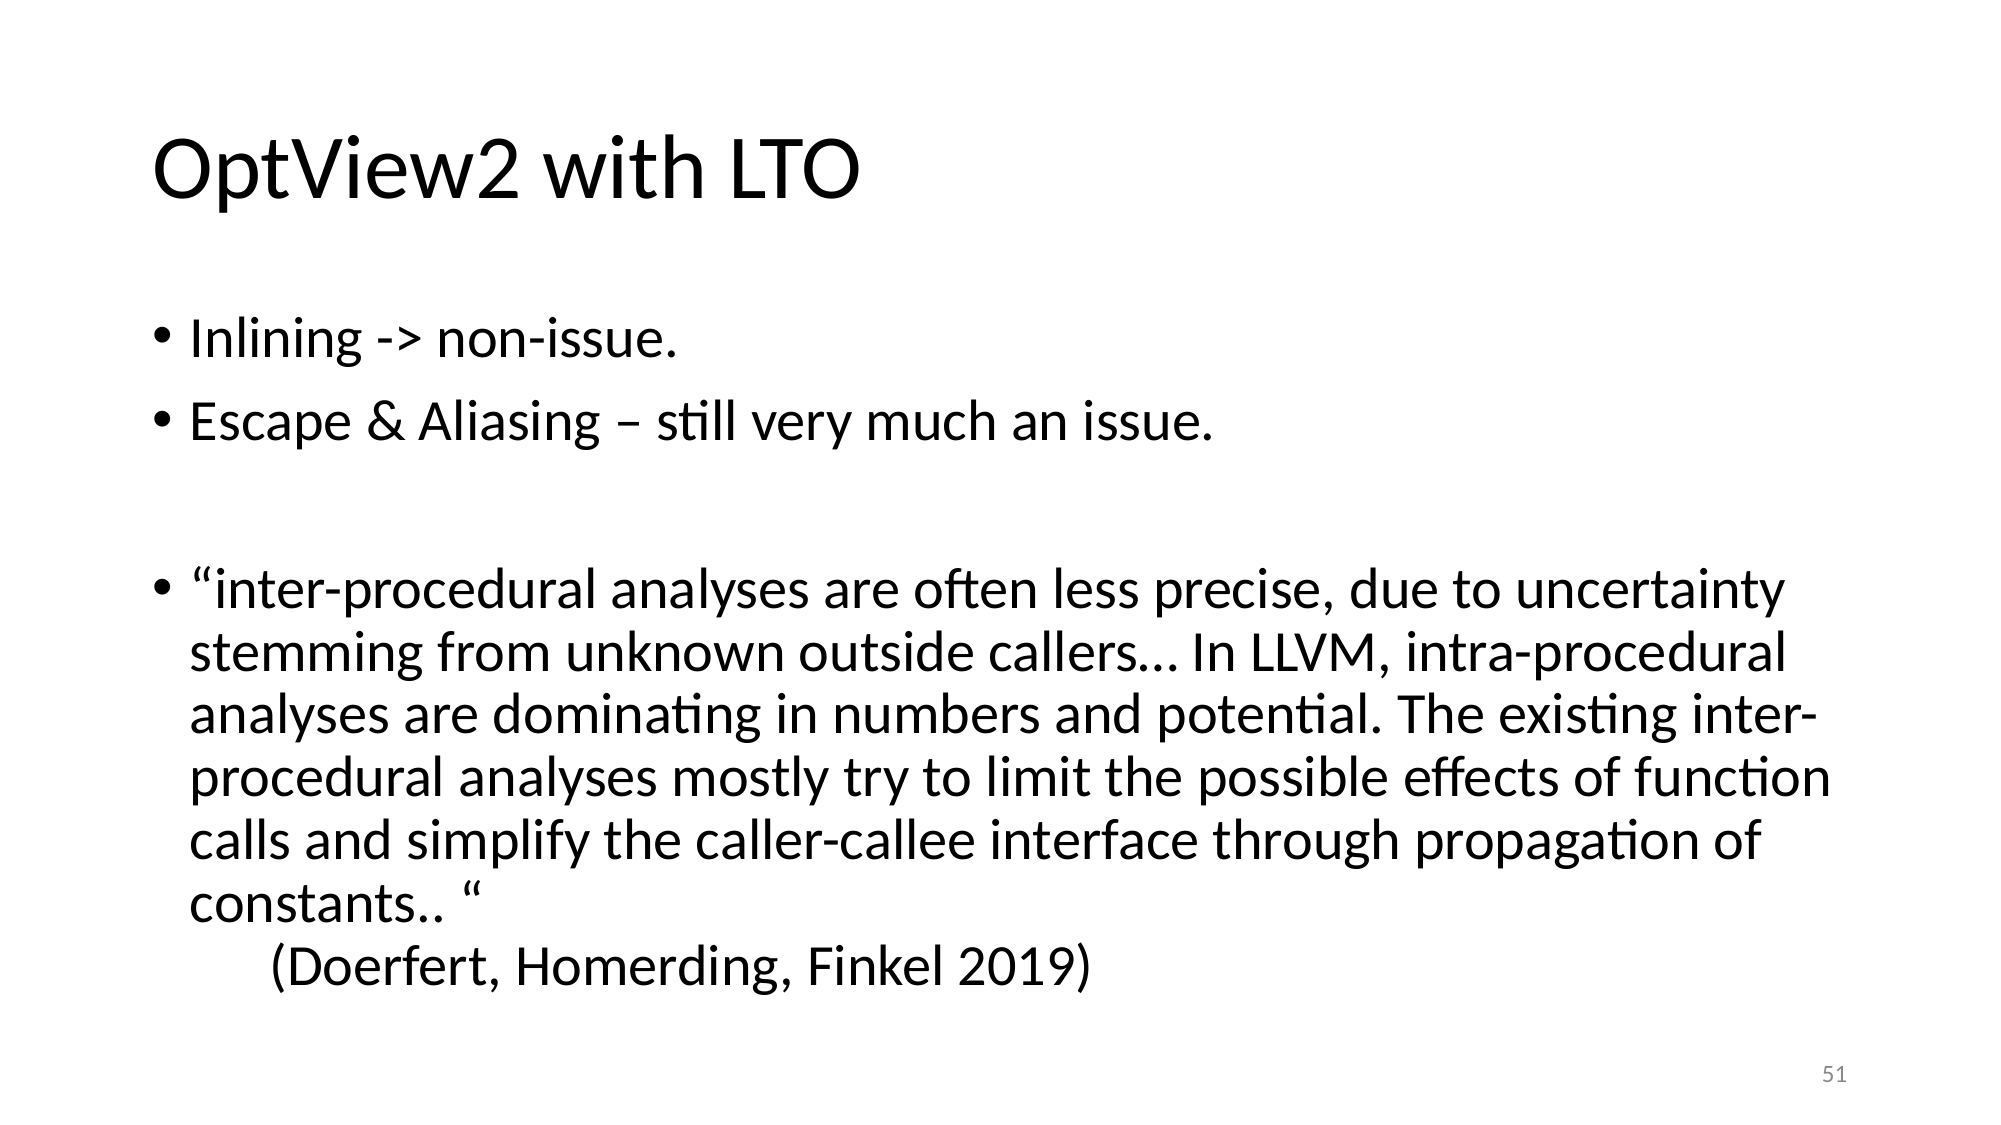

# OptView2 with LTO
Inlining -> non-issue.
Escape & Aliasing – still very much an issue.

“inter-procedural analyses are often less precise, due to uncertainty stemming from unknown outside callers… In LLVM, intra-procedural analyses are dominating in numbers and potential. The existing inter-procedural analyses mostly try to limit the possible effects of function calls and simplify the caller-callee interface through propagation of constants.. “
      (Doerfert, Homerding, Finkel 2019)
51